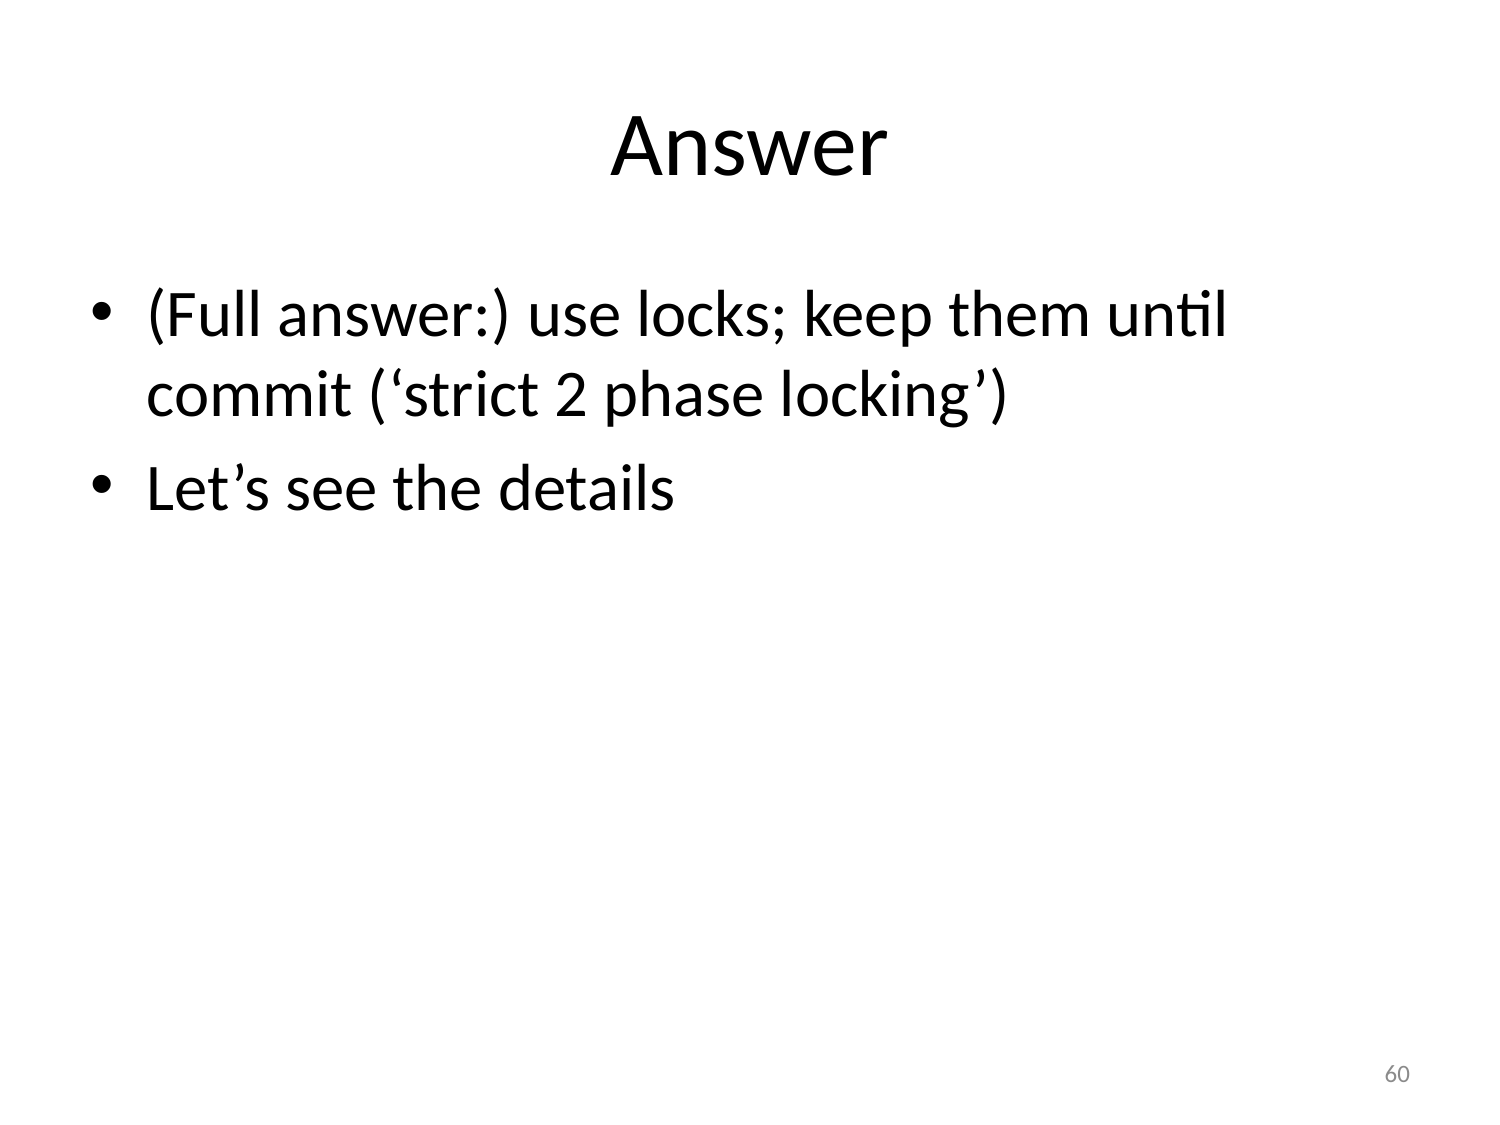

# Answer
(Full answer:) use locks; keep them until commit (‘strict 2 phase locking’)
Let’s see the details
60